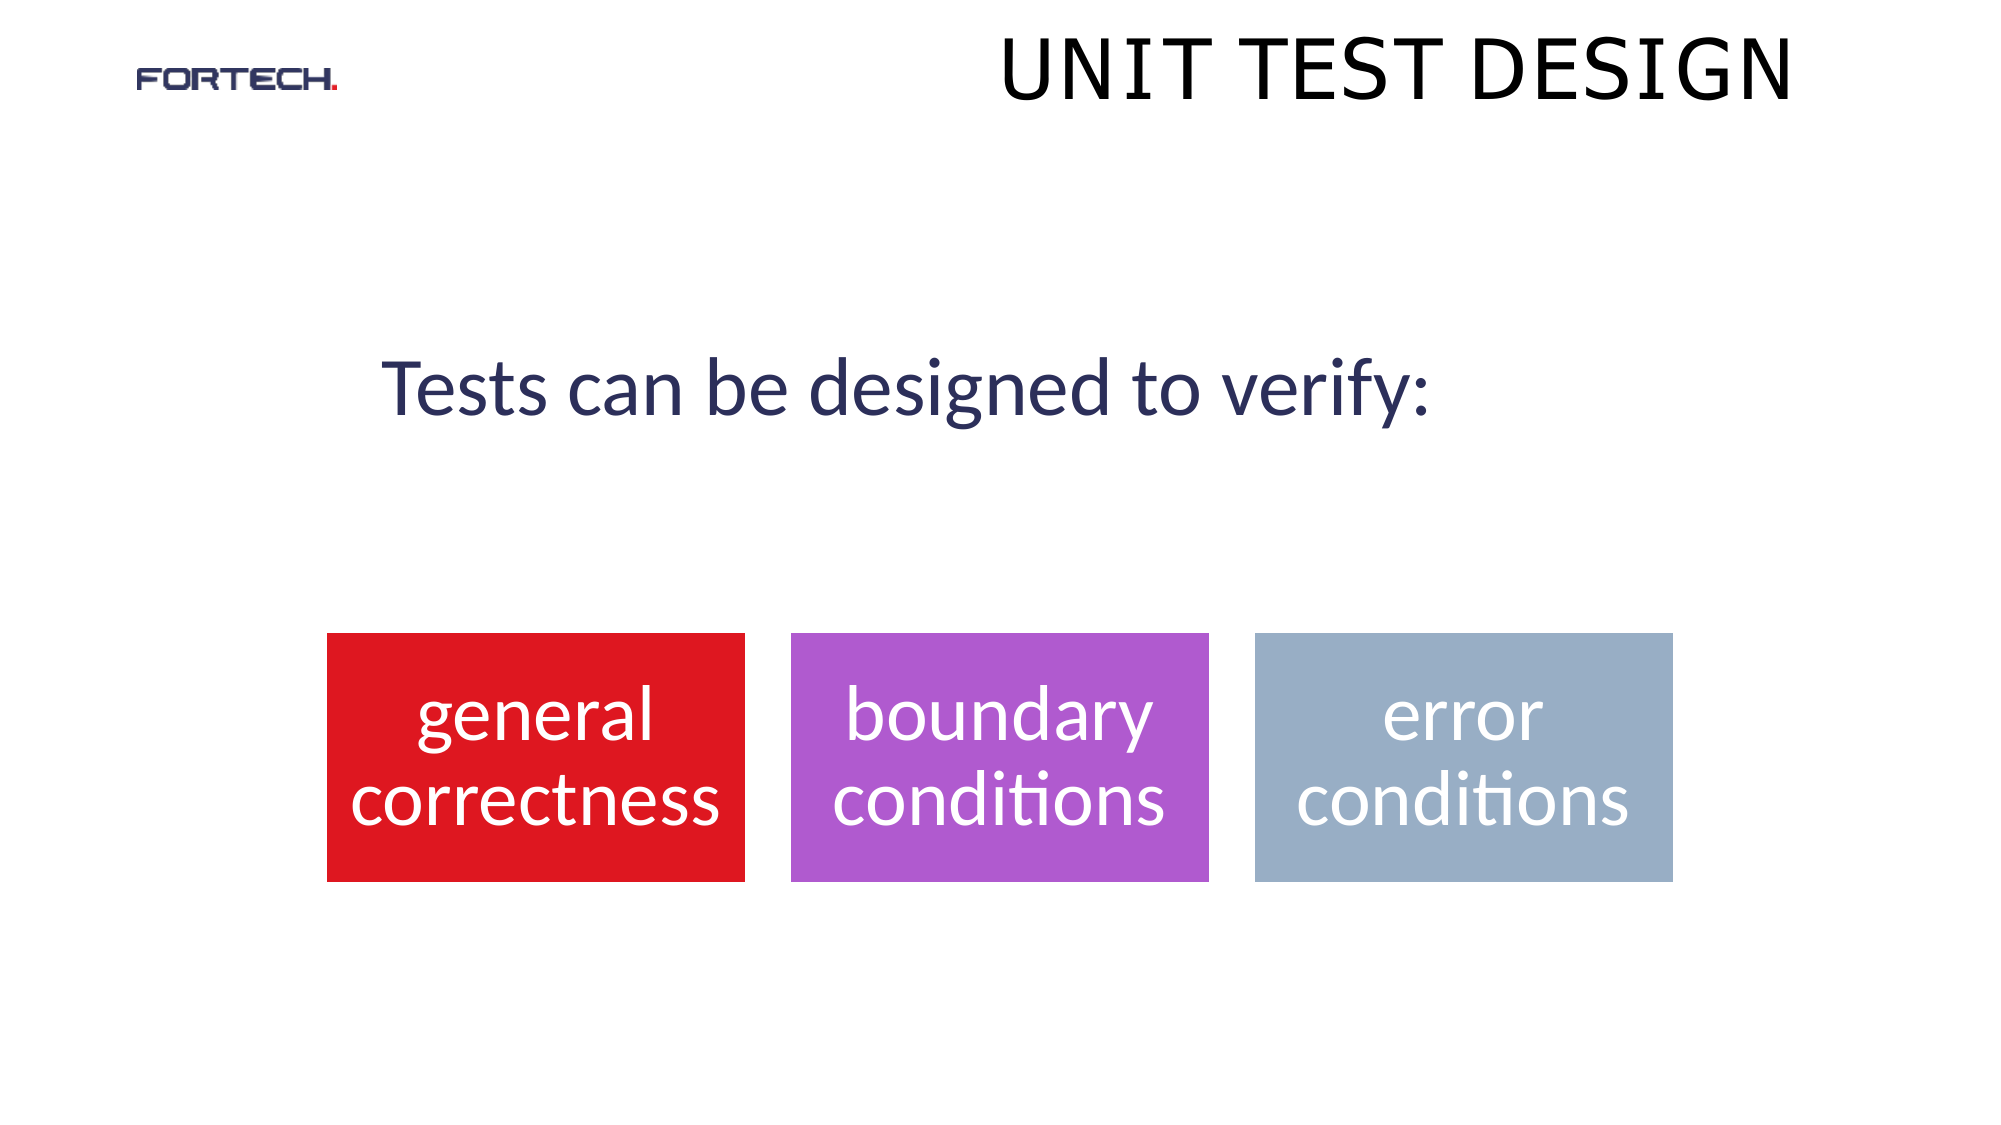

# Unit test design
Tests can be designed to verify:
general correctness
boundary conditions
error conditions